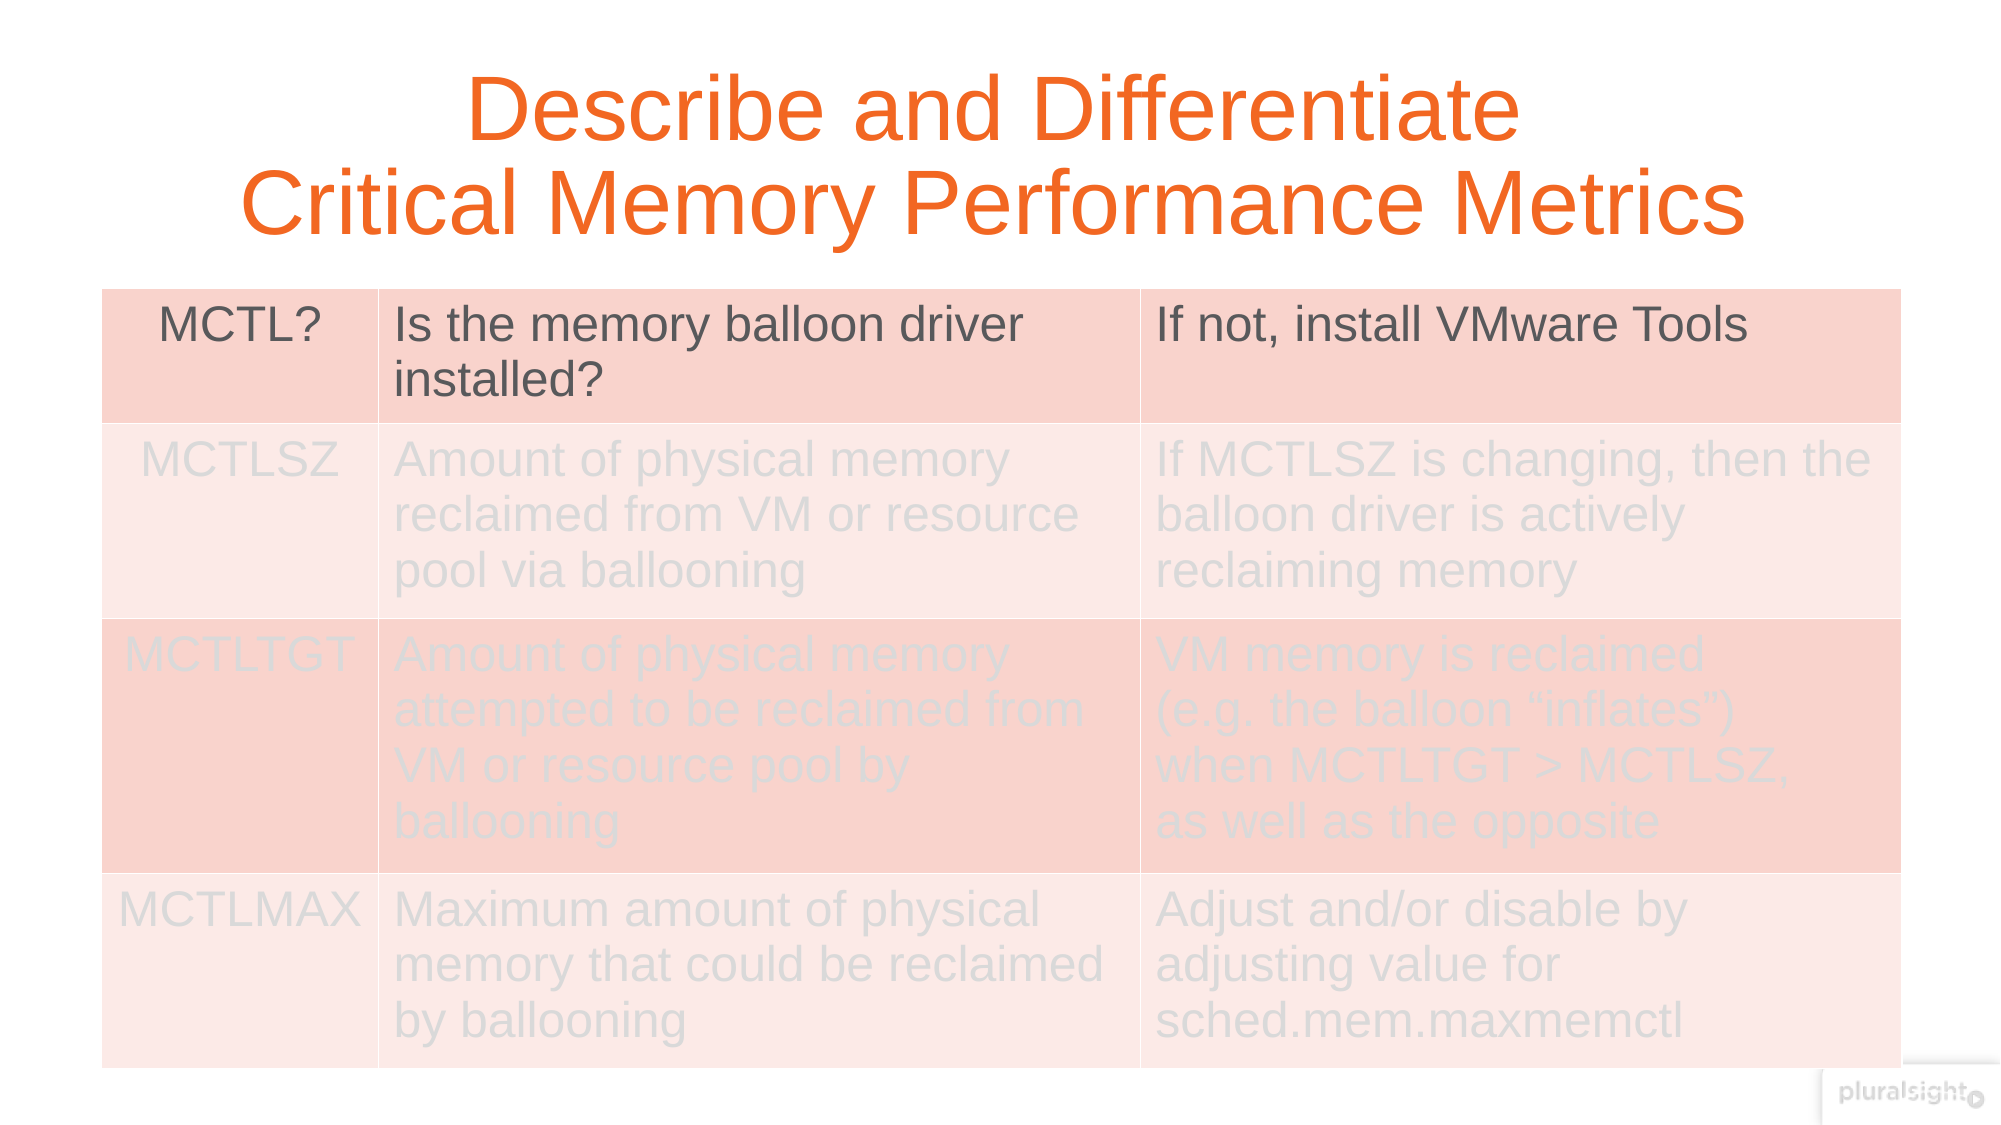

# Describe and Differentiate Critical Memory Performance Metrics
| MCTL? | Is the memory balloon driver installed? | If not, install VMware Tools |
| --- | --- | --- |
| MCTLSZ | Amount of physical memory reclaimed from VM or resource pool via ballooning | If MCTLSZ is changing, then the balloon driver is actively reclaiming memory |
| MCTLTGT | Amount of physical memory attempted to be reclaimed from VM or resource pool by ballooning | VM memory is reclaimed (e.g. the balloon “inflates”) when MCTLTGT > MCTLSZ, as well as the opposite |
| MCTLMAX | Maximum amount of physical memory that could be reclaimed by ballooning | Adjust and/or disable by adjusting value for sched.mem.maxmemctl |